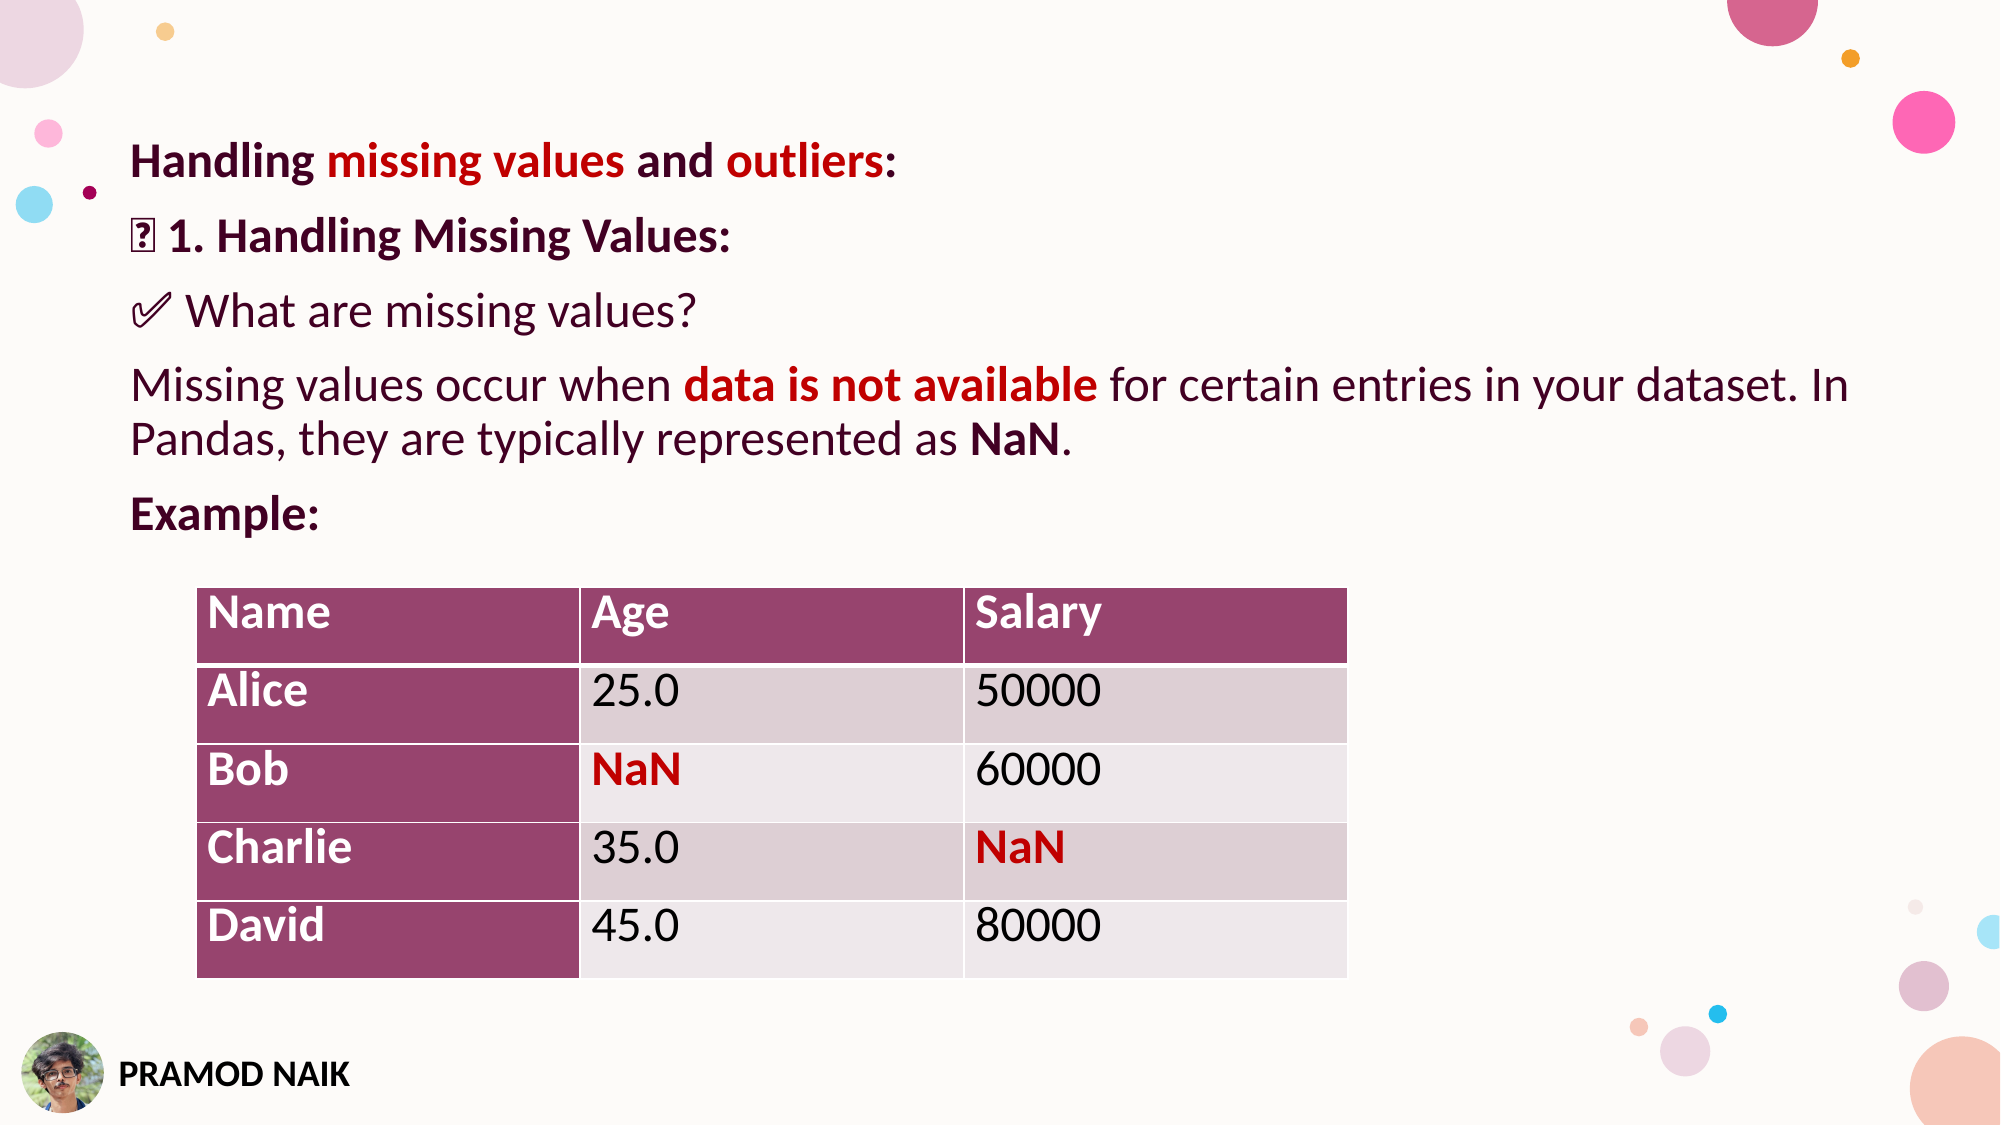

Handling missing values and outliers:
🧹 1. Handling Missing Values:
✅ What are missing values?
Missing values occur when data is not available for certain entries in your dataset. In Pandas, they are typically represented as NaN.
Example:

| Name | Age | Salary |
| --- | --- | --- |
| Alice | 25.0 | 50000 |
| Bob | NaN | 60000 |
| Charlie | 35.0 | NaN |
| David | 45.0 | 80000 |